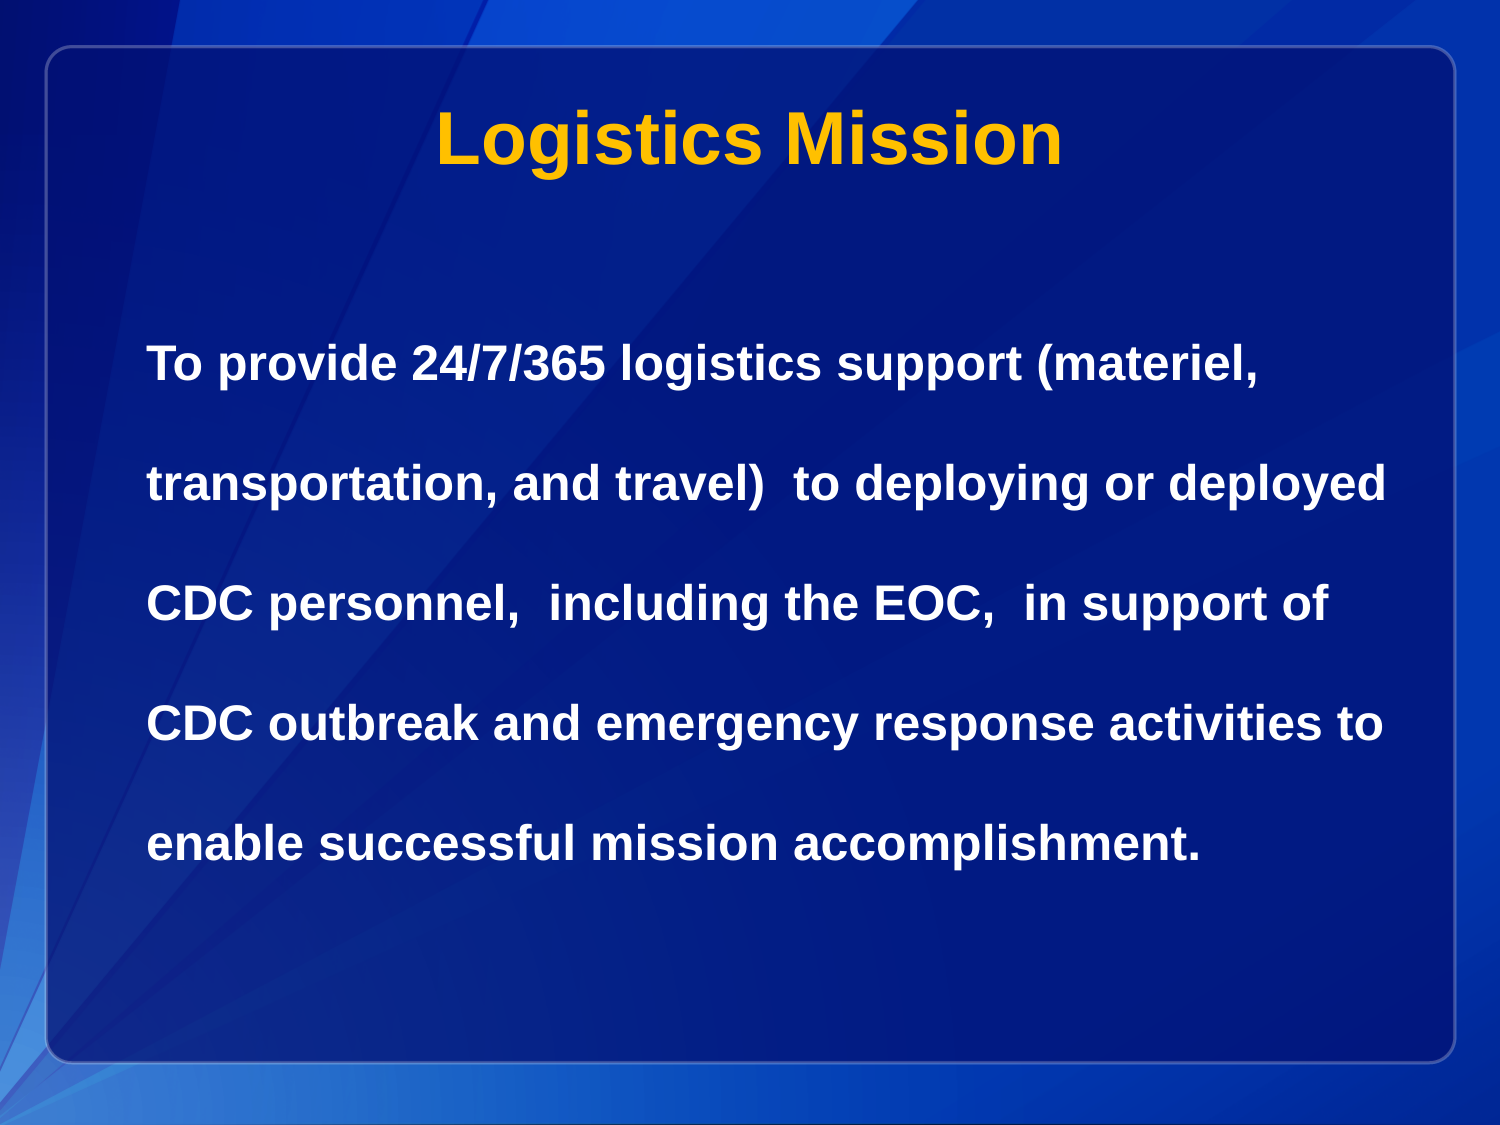

# Logistics Mission
	To provide 24/7/365 logistics support (materiel, transportation, and travel)  to deploying or deployed CDC personnel,  including the EOC,  in support of CDC outbreak and emergency response activities to enable successful mission accomplishment.